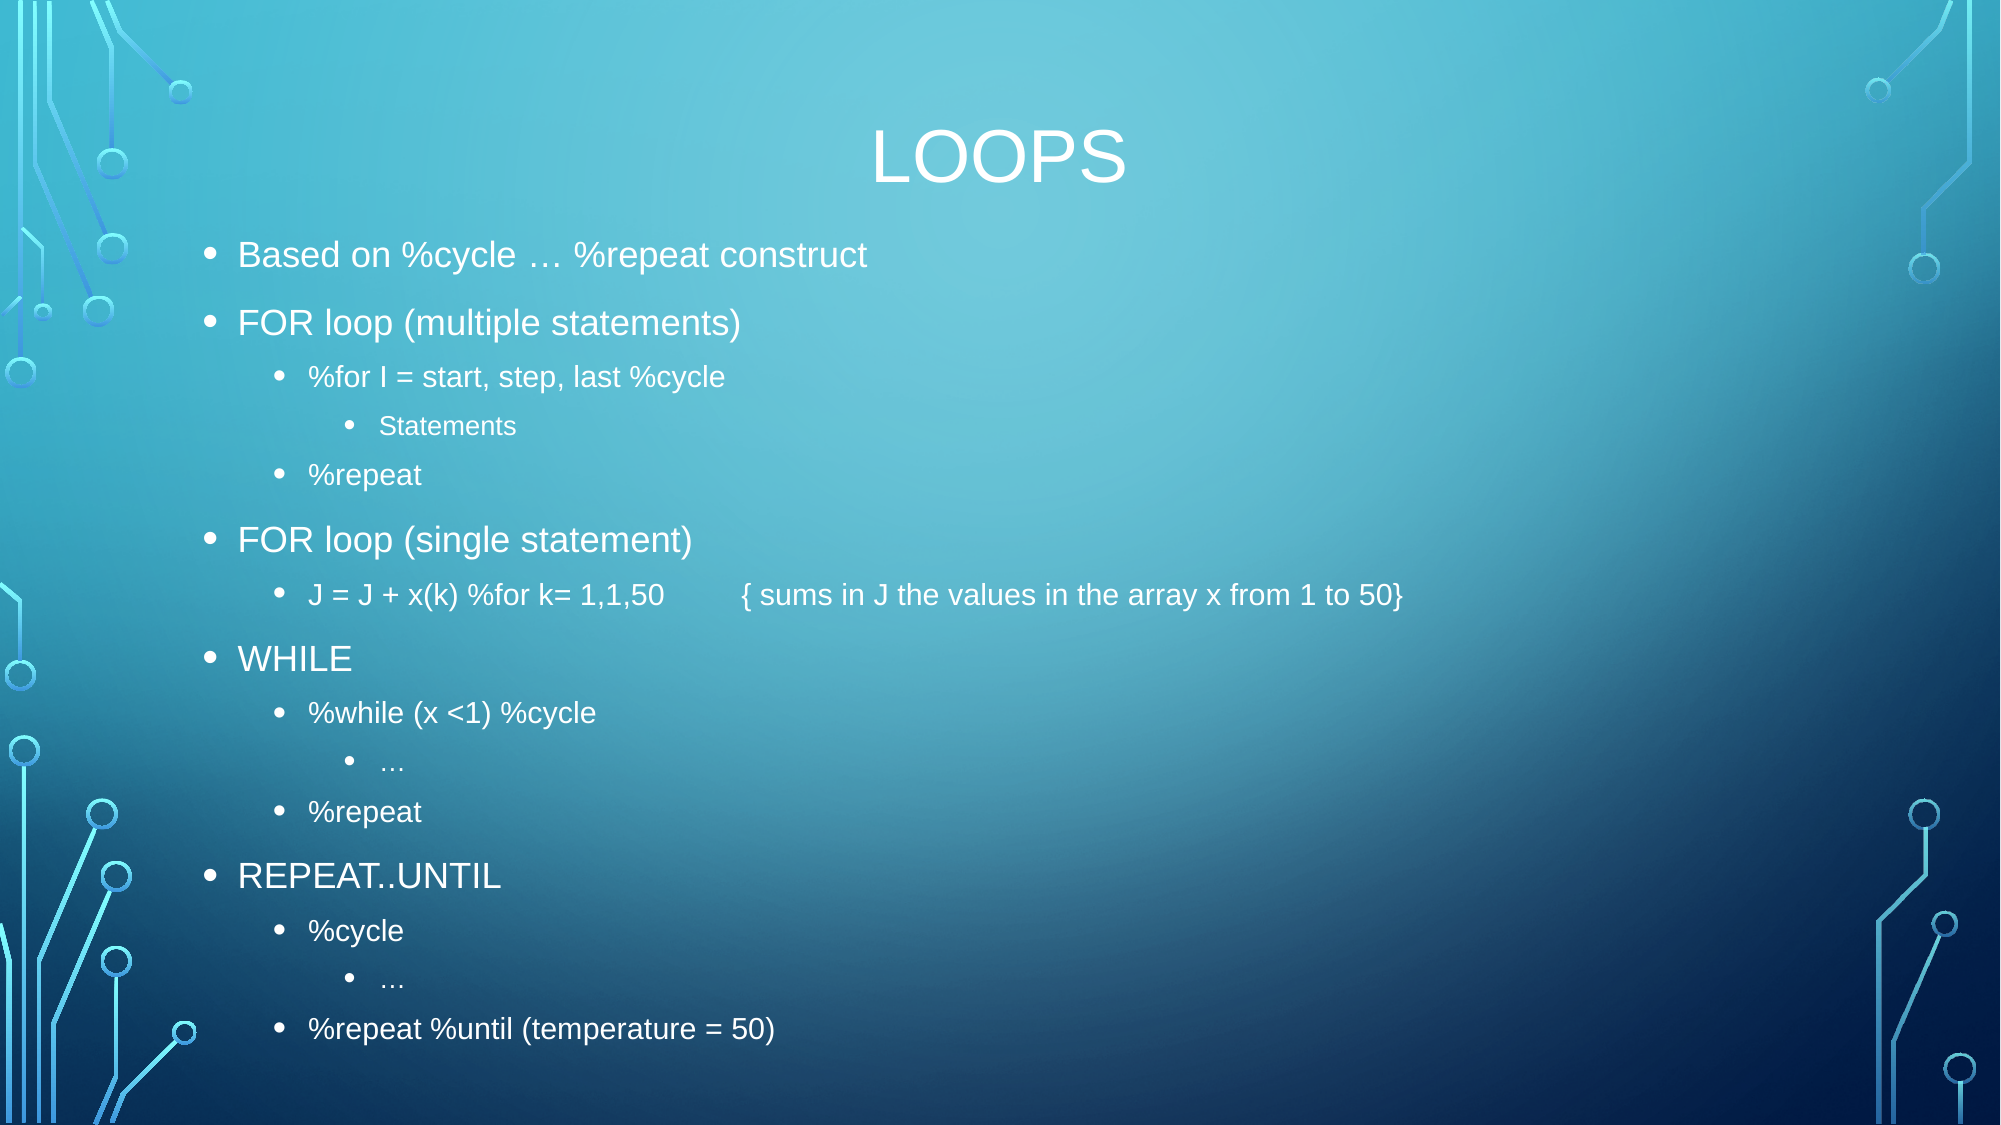

# LoopS
Based on %cycle … %repeat construct
FOR loop (multiple statements)
%for I = start, step, last %cycle
Statements
%repeat
FOR loop (single statement)
J = J + x(k) %for k= 1,1,50         { sums in J the values in the array x from 1 to 50}
WHILE
%while (x <1) %cycle
…
%repeat
REPEAT..UNTIL
%cycle
…
%repeat %until (temperature = 50)